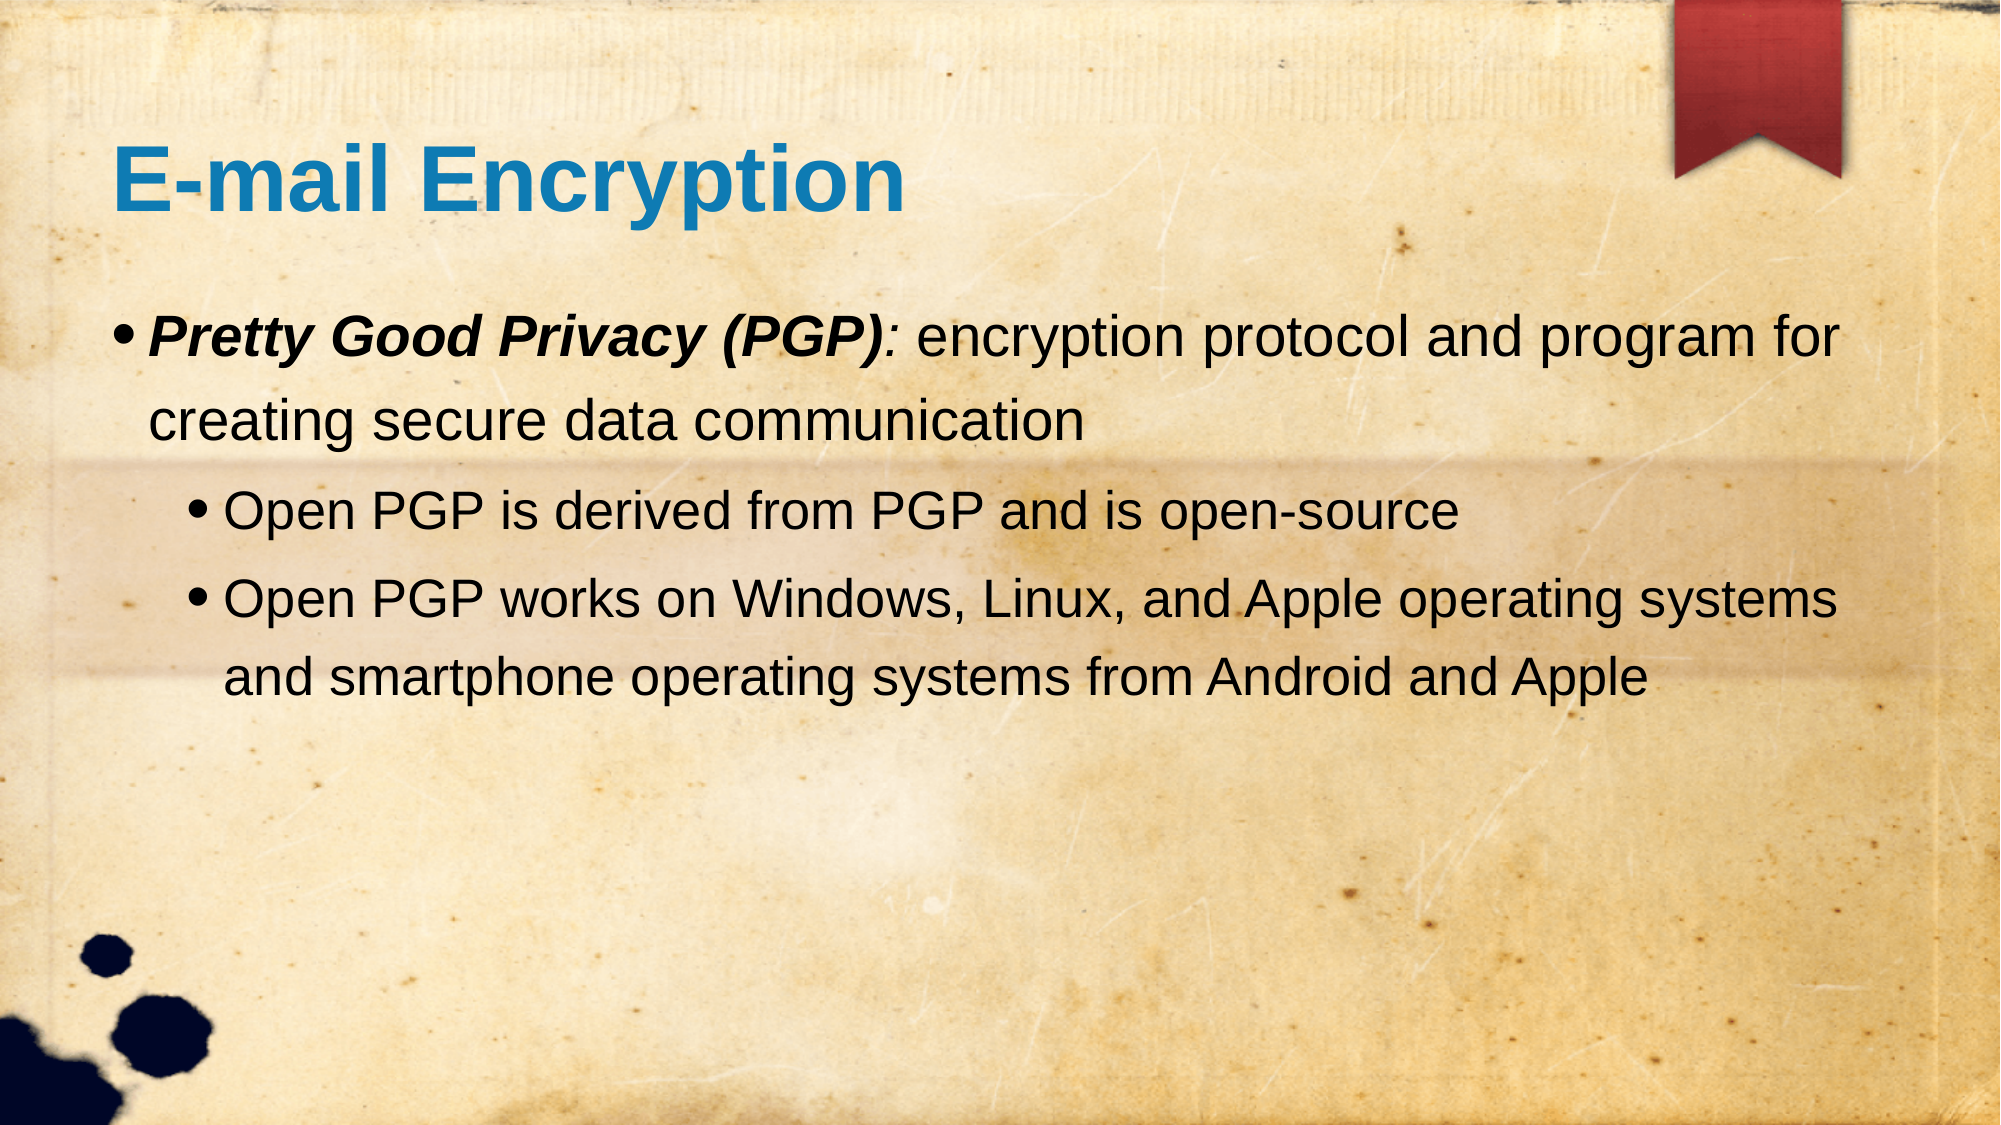

E-mail Encryption
Pretty Good Privacy (PGP): encryption protocol and program for creating secure data communication
Open PGP is derived from PGP and is open-source
Open PGP works on Windows, Linux, and Apple operating systems and smartphone operating systems from Android and Apple